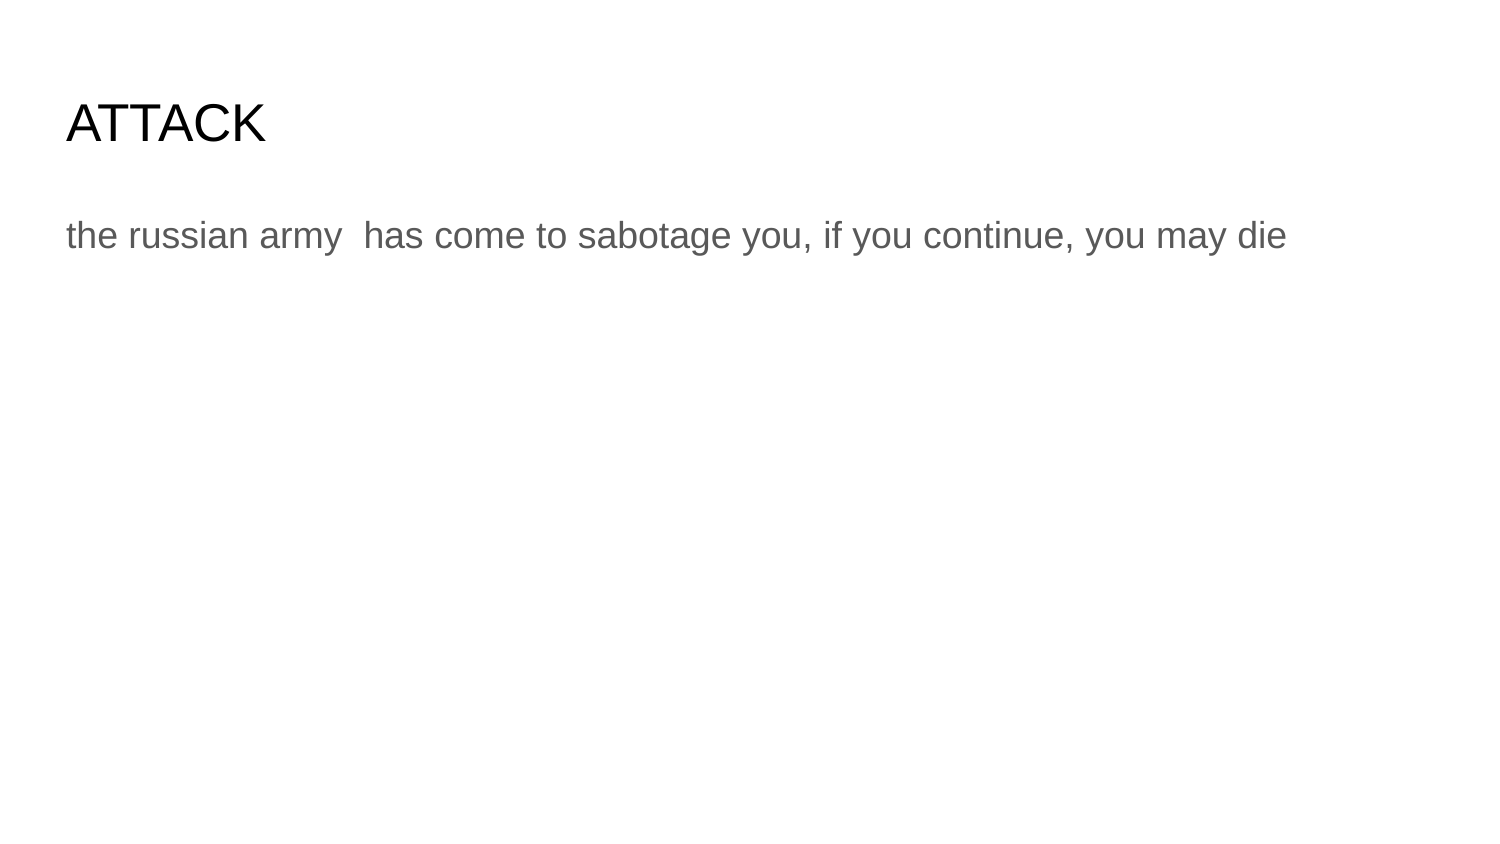

# ATTACK
the russian army  has come to sabotage you, if you continue, you may die